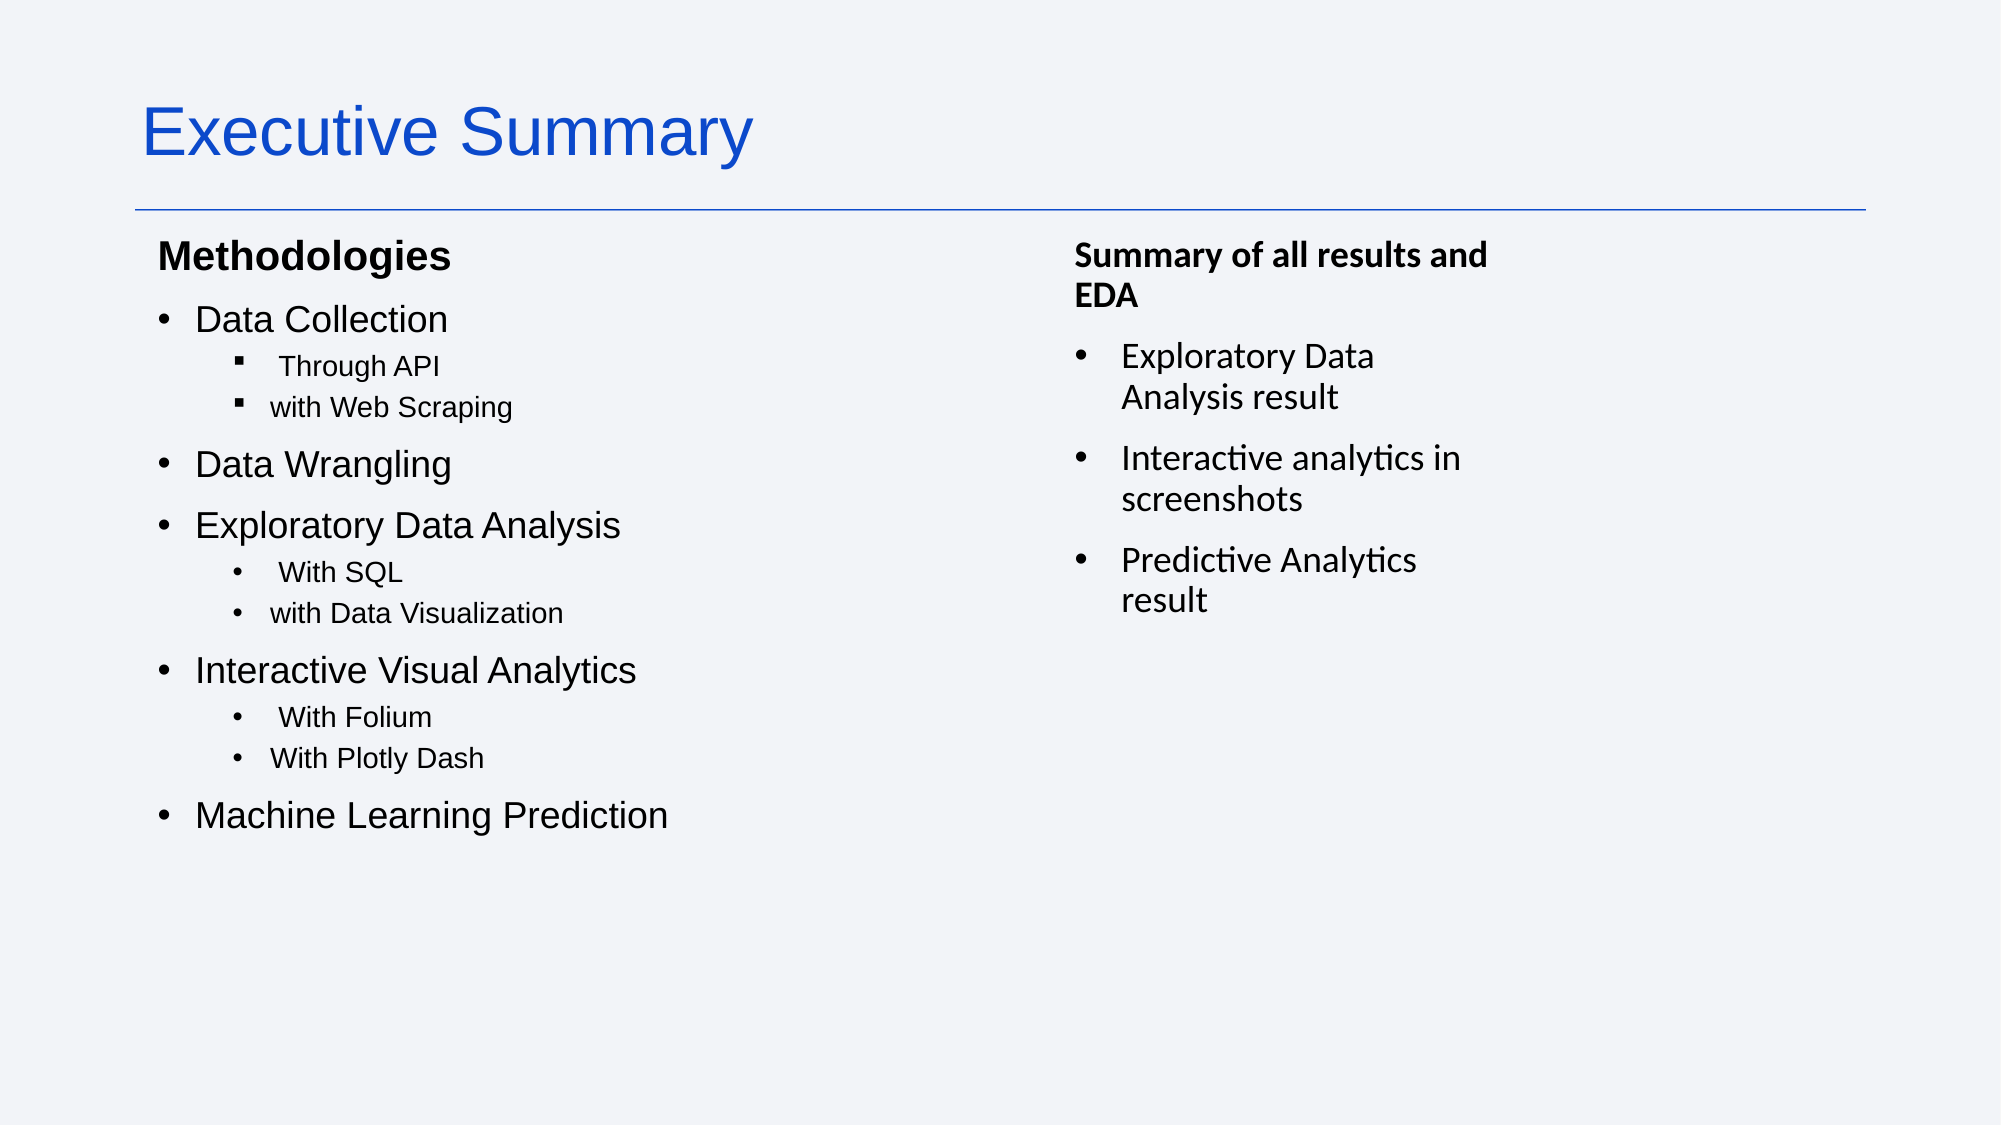

Executive Summary
Methodologies
Data Collection
 Through API
with Web Scraping
Data Wrangling
Exploratory Data Analysis
 With SQL
with Data Visualization
Interactive Visual Analytics
 With Folium
With Plotly Dash
Machine Learning Prediction

Summary of all results and EDA
Exploratory Data Analysis result
Interactive analytics in screenshots
Predictive Analytics result
3